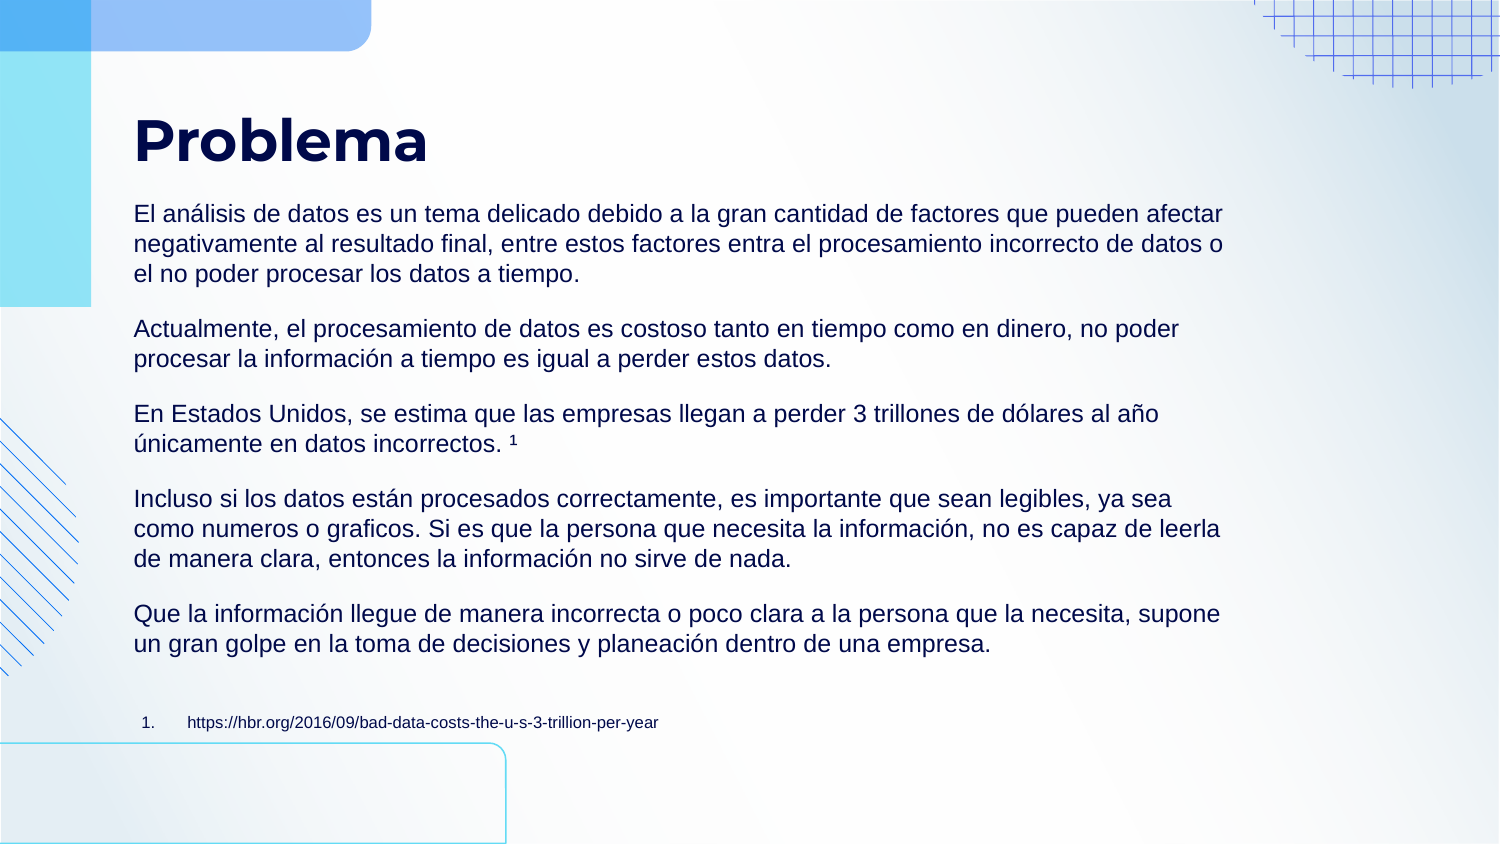

# Problema
El análisis de datos es un tema delicado debido a la gran cantidad de factores que pueden afectar negativamente al resultado final, entre estos factores entra el procesamiento incorrecto de datos o el no poder procesar los datos a tiempo.
Actualmente, el procesamiento de datos es costoso tanto en tiempo como en dinero, no poder procesar la información a tiempo es igual a perder estos datos.
En Estados Unidos, se estima que las empresas llegan a perder 3 trillones de dólares al año únicamente en datos incorrectos. ¹
Incluso si los datos están procesados correctamente, es importante que sean legibles, ya sea como numeros o graficos. Si es que la persona que necesita la información, no es capaz de leerla de manera clara, entonces la información no sirve de nada.
Que la información llegue de manera incorrecta o poco clara a la persona que la necesita, supone un gran golpe en la toma de decisiones y planeación dentro de una empresa.

https://hbr.org/2016/09/bad-data-costs-the-u-s-3-trillion-per-year